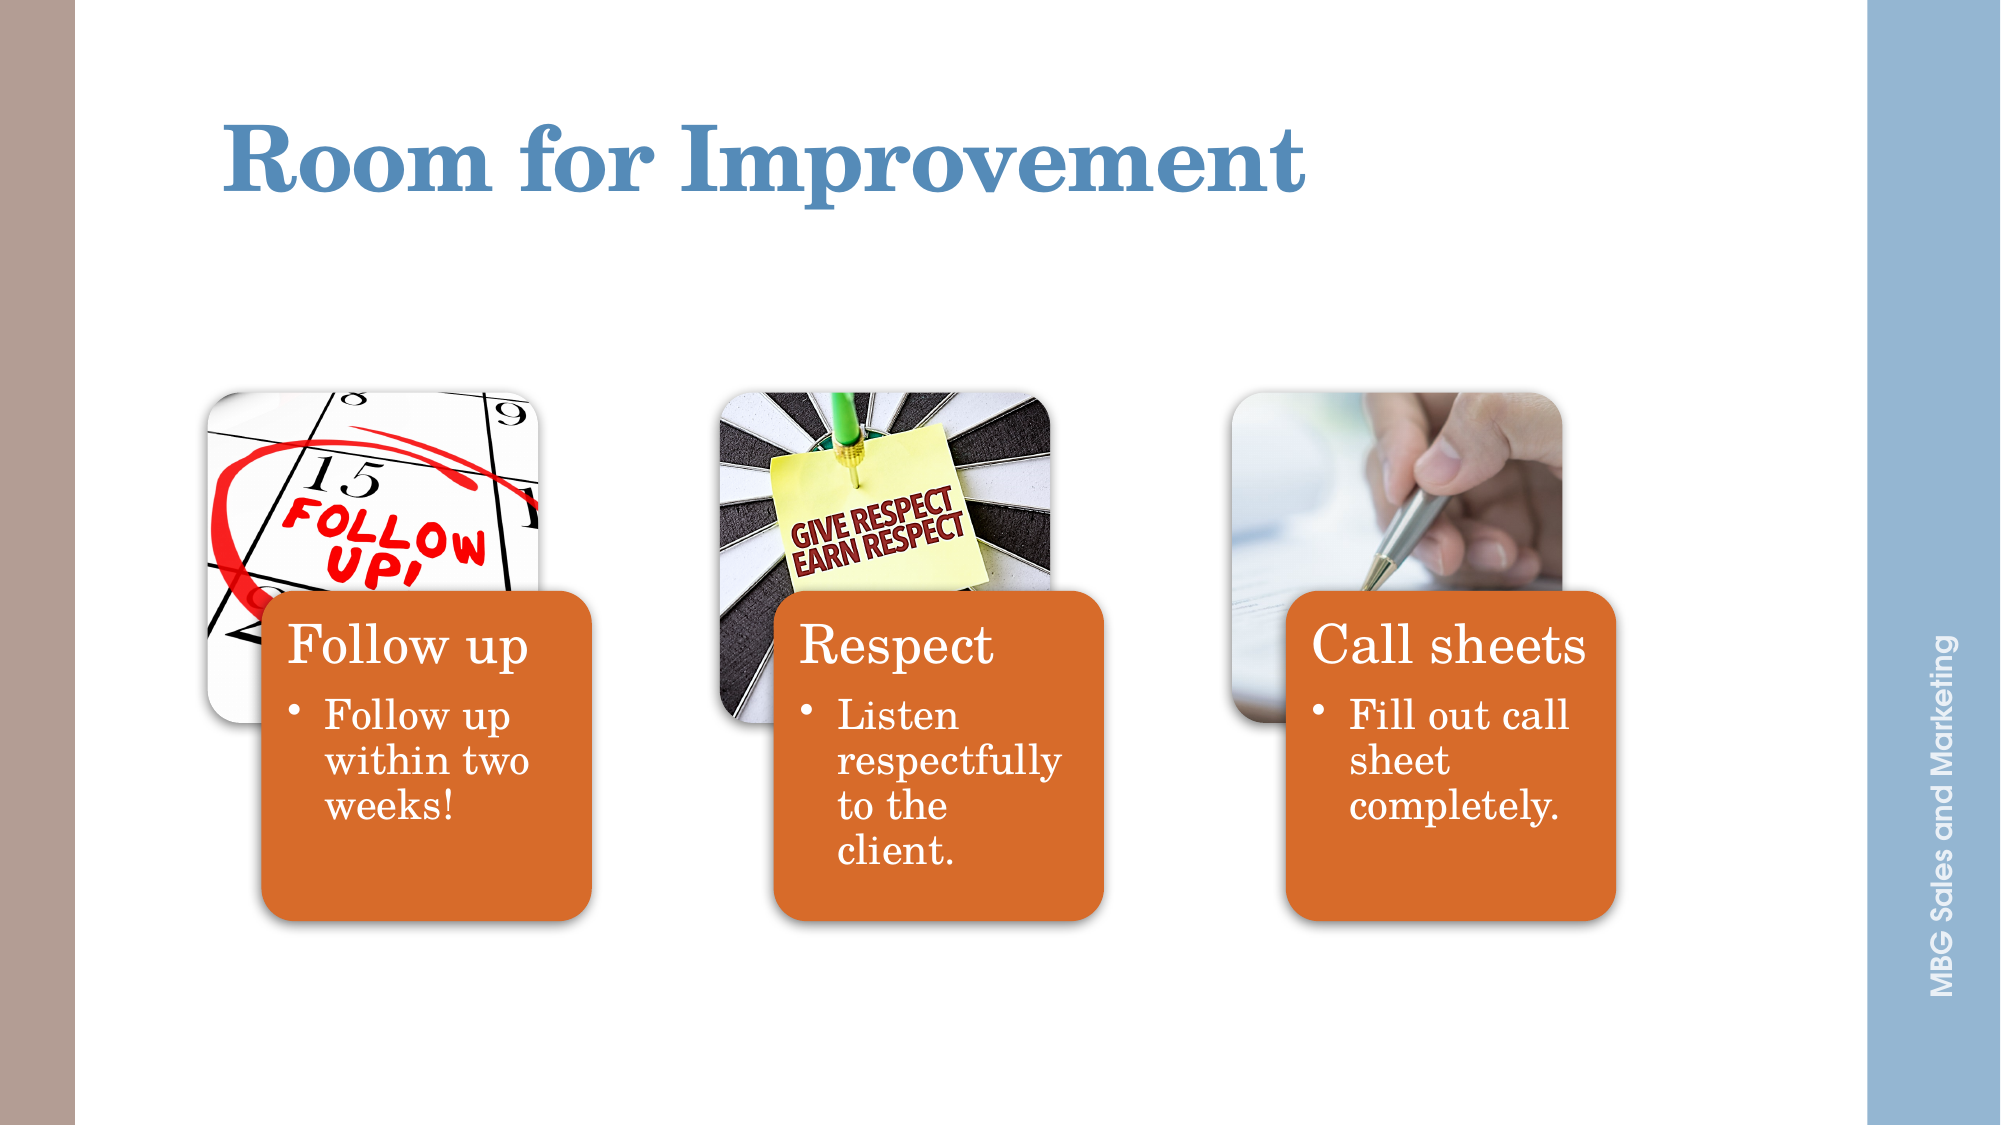

# Room for Improvement

Follow up
Follow up within two weeks!

Respect
Listen respectfully to the client.

Call sheets
Fill out call sheet completely.
MBG Sales and Marketing